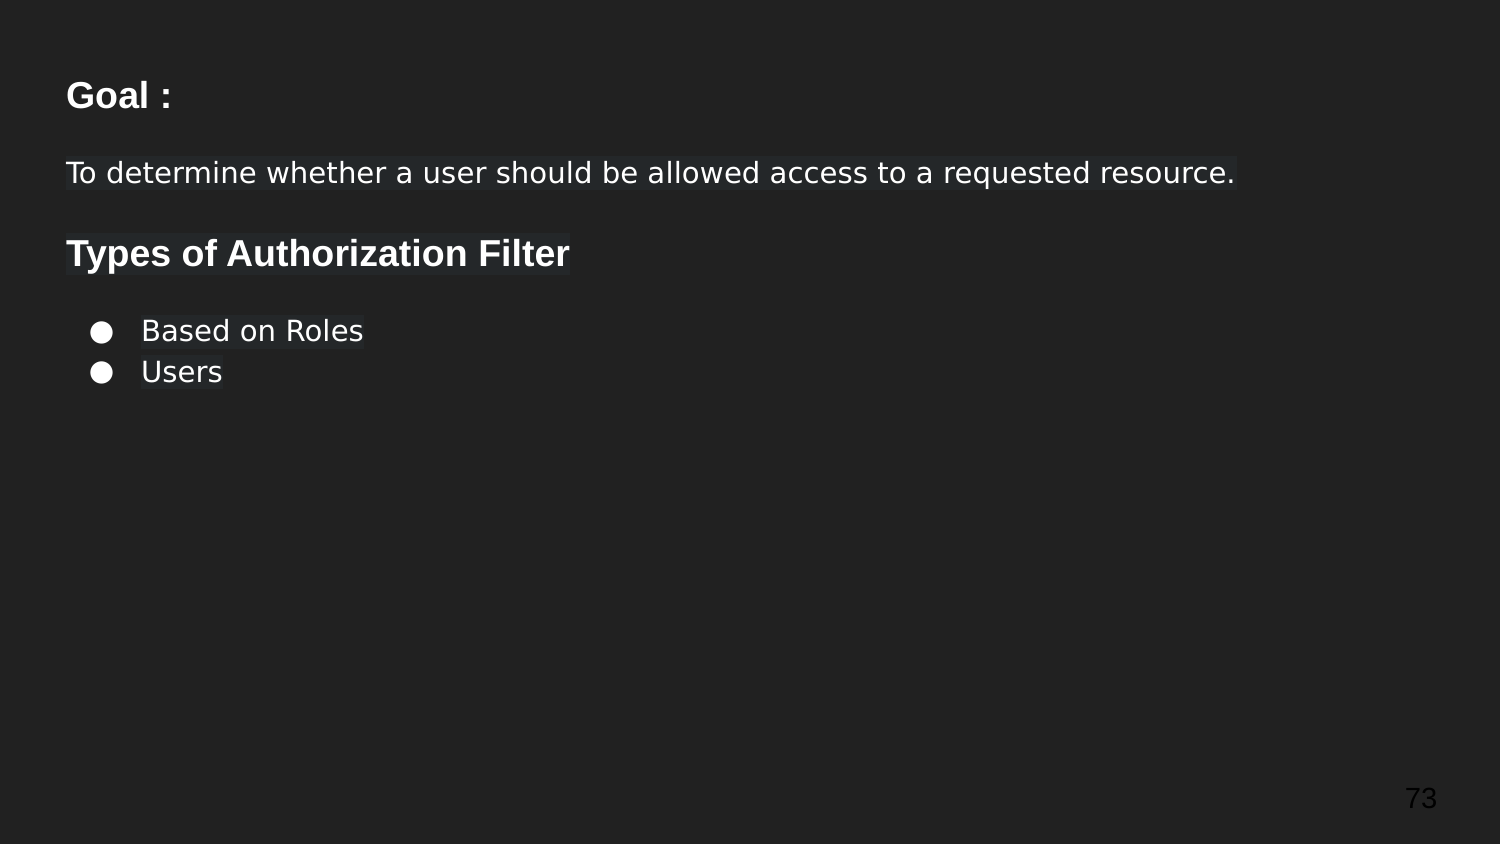

Goal :
To determine whether a user should be allowed access to a requested resource.
Types of Authorization Filter
Based on Roles
Users

73